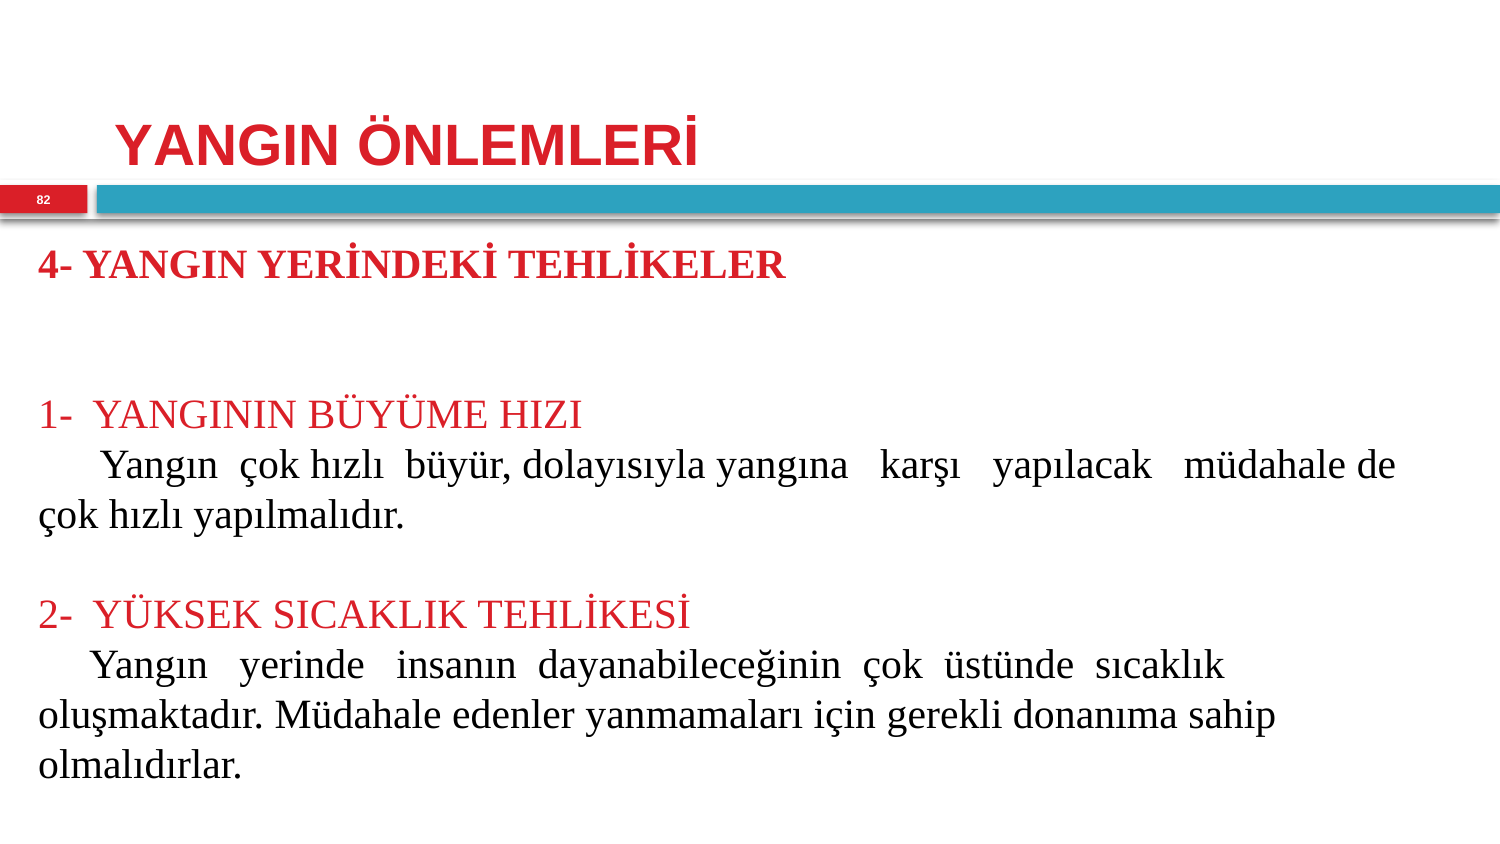

# YANGIN ÖNLEMLERİ
82
4- YANGIN YERİNDEKİ TEHLİKELER

1-  YANGININ BÜYÜME HIZI
      Yangın  çok hızlı  büyür, dolayısıyla yangına   karşı   yapılacak   müdahale de  çok hızlı yapılmalıdır.

2-  YÜKSEK SICAKLIK TEHLİKESİ
     Yangın   yerinde   insanın  dayanabileceğinin  çok  üstünde  sıcaklık  oluşmaktadır. Müdahale edenler yanmamaları için gerekli donanıma sahip olmalıdırlar.